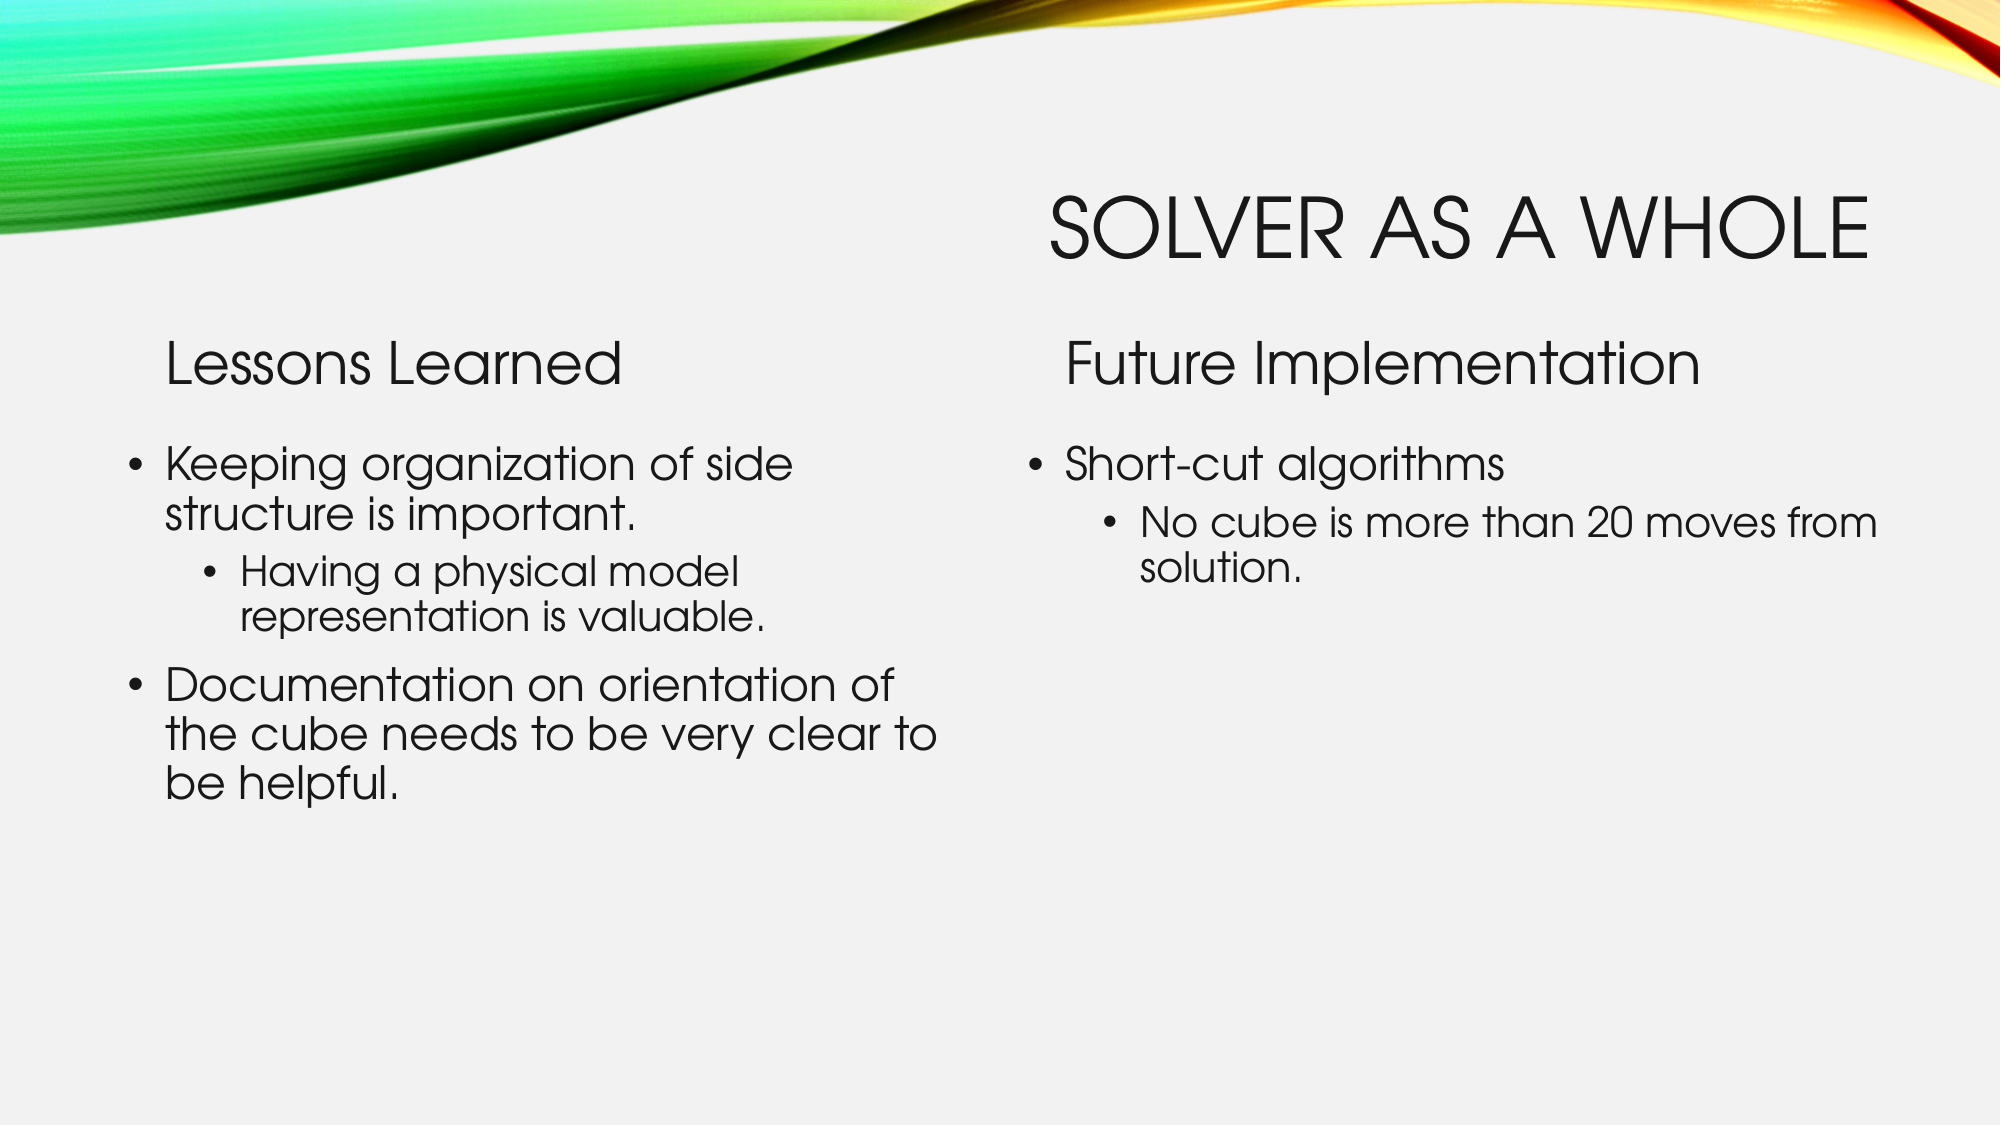

# Solver as a whole
Lessons Learned
Future Implementation
Keeping organization of side structure is important.
Having a physical model representation is valuable.
Documentation on orientation of the cube needs to be very clear to be helpful.
Short-cut algorithms
No cube is more than 20 moves from solution.